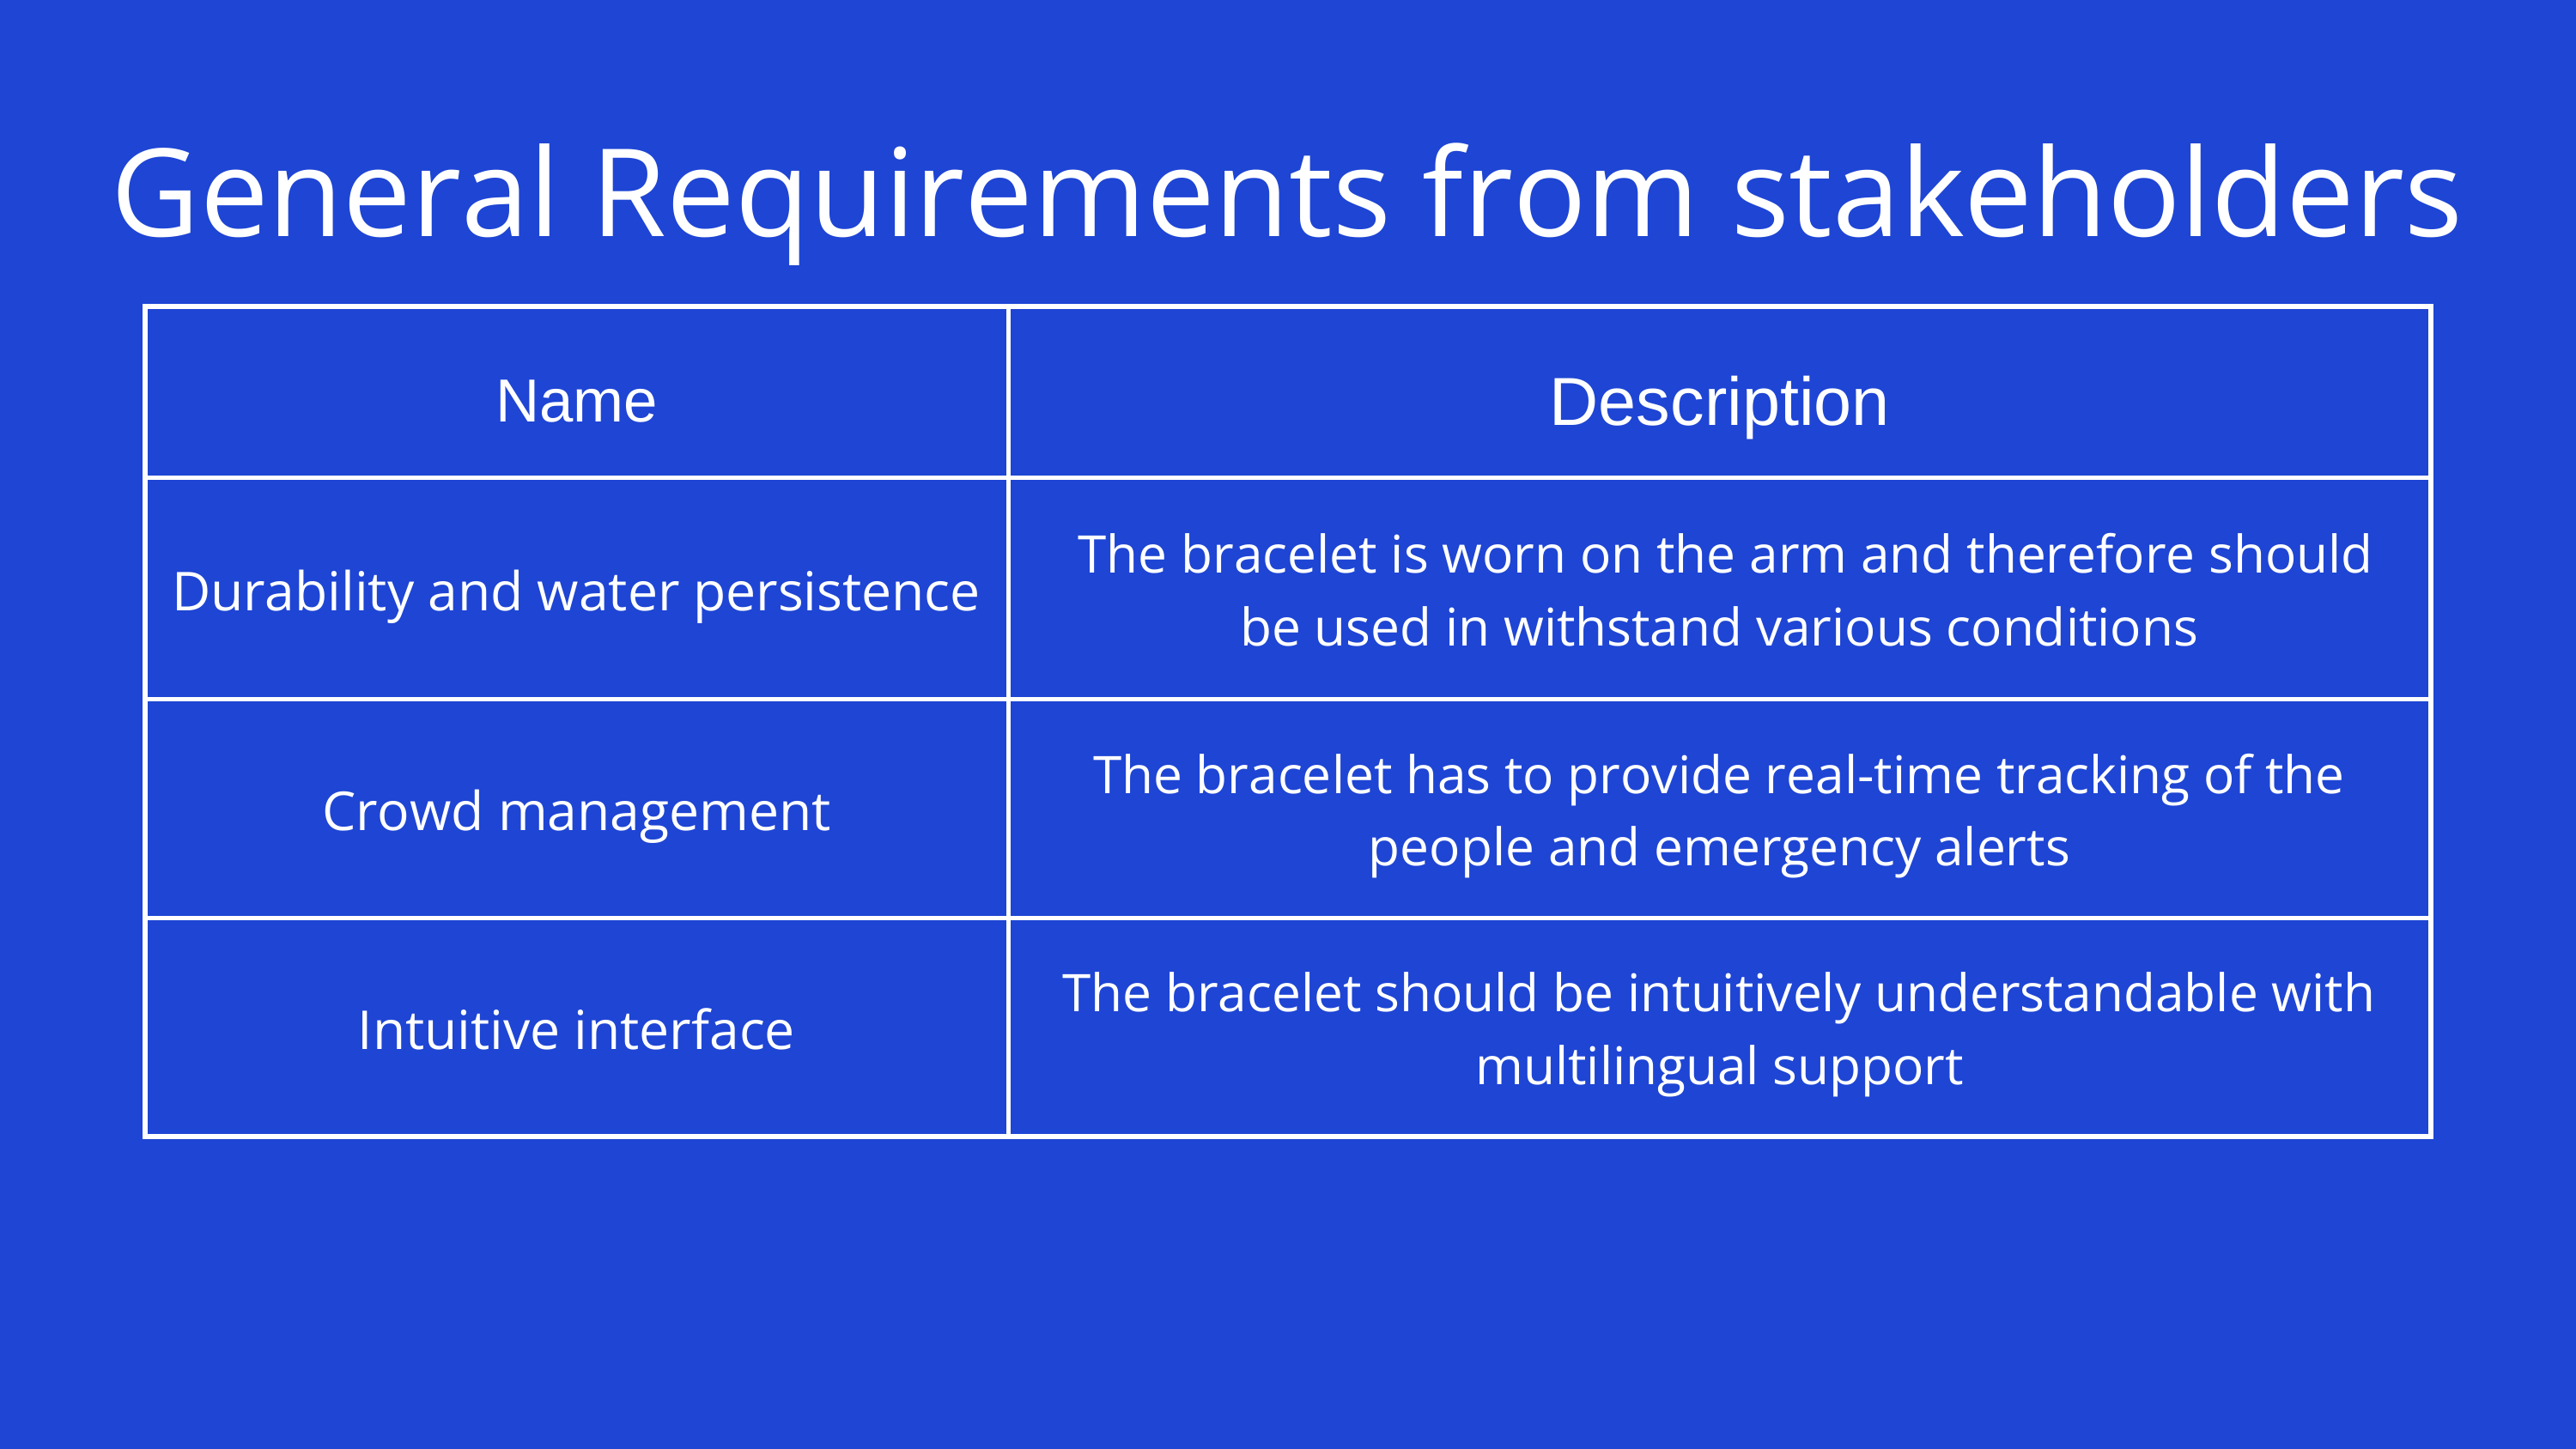

General Requirements from stakeholders
| Name | Description |
| --- | --- |
| Durability and water persistence | The bracelet is worn on the arm and therefore should be used in withstand various conditions |
| Crowd management | The bracelet has to provide real-time tracking of the people and emergency alerts |
| Intuitive interface | The bracelet should be intuitively understandable with multilingual support |